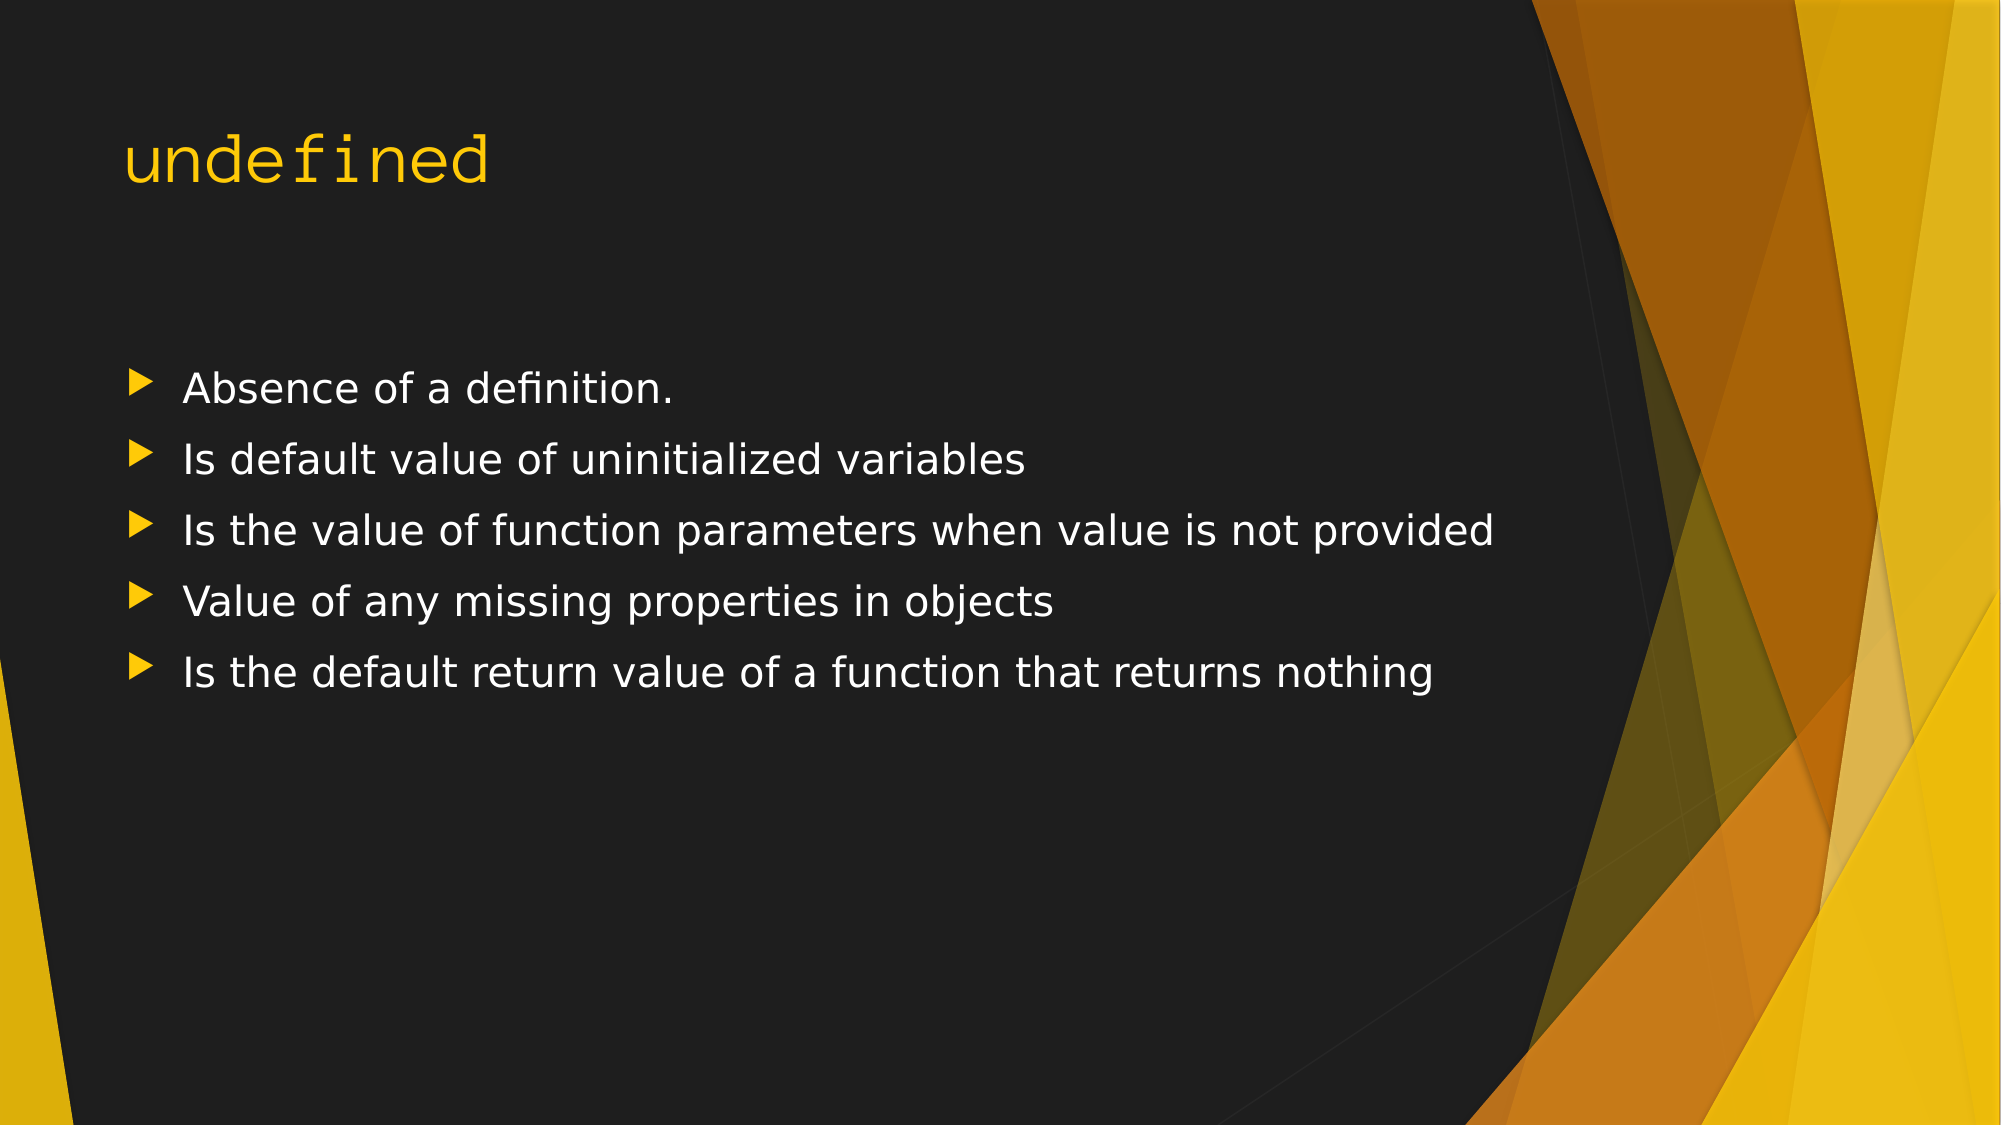

# undefined
Absence of a definition.
Is default value of uninitialized variables
Is the value of function parameters when value is not provided
Value of any missing properties in objects
Is the default return value of a function that returns nothing